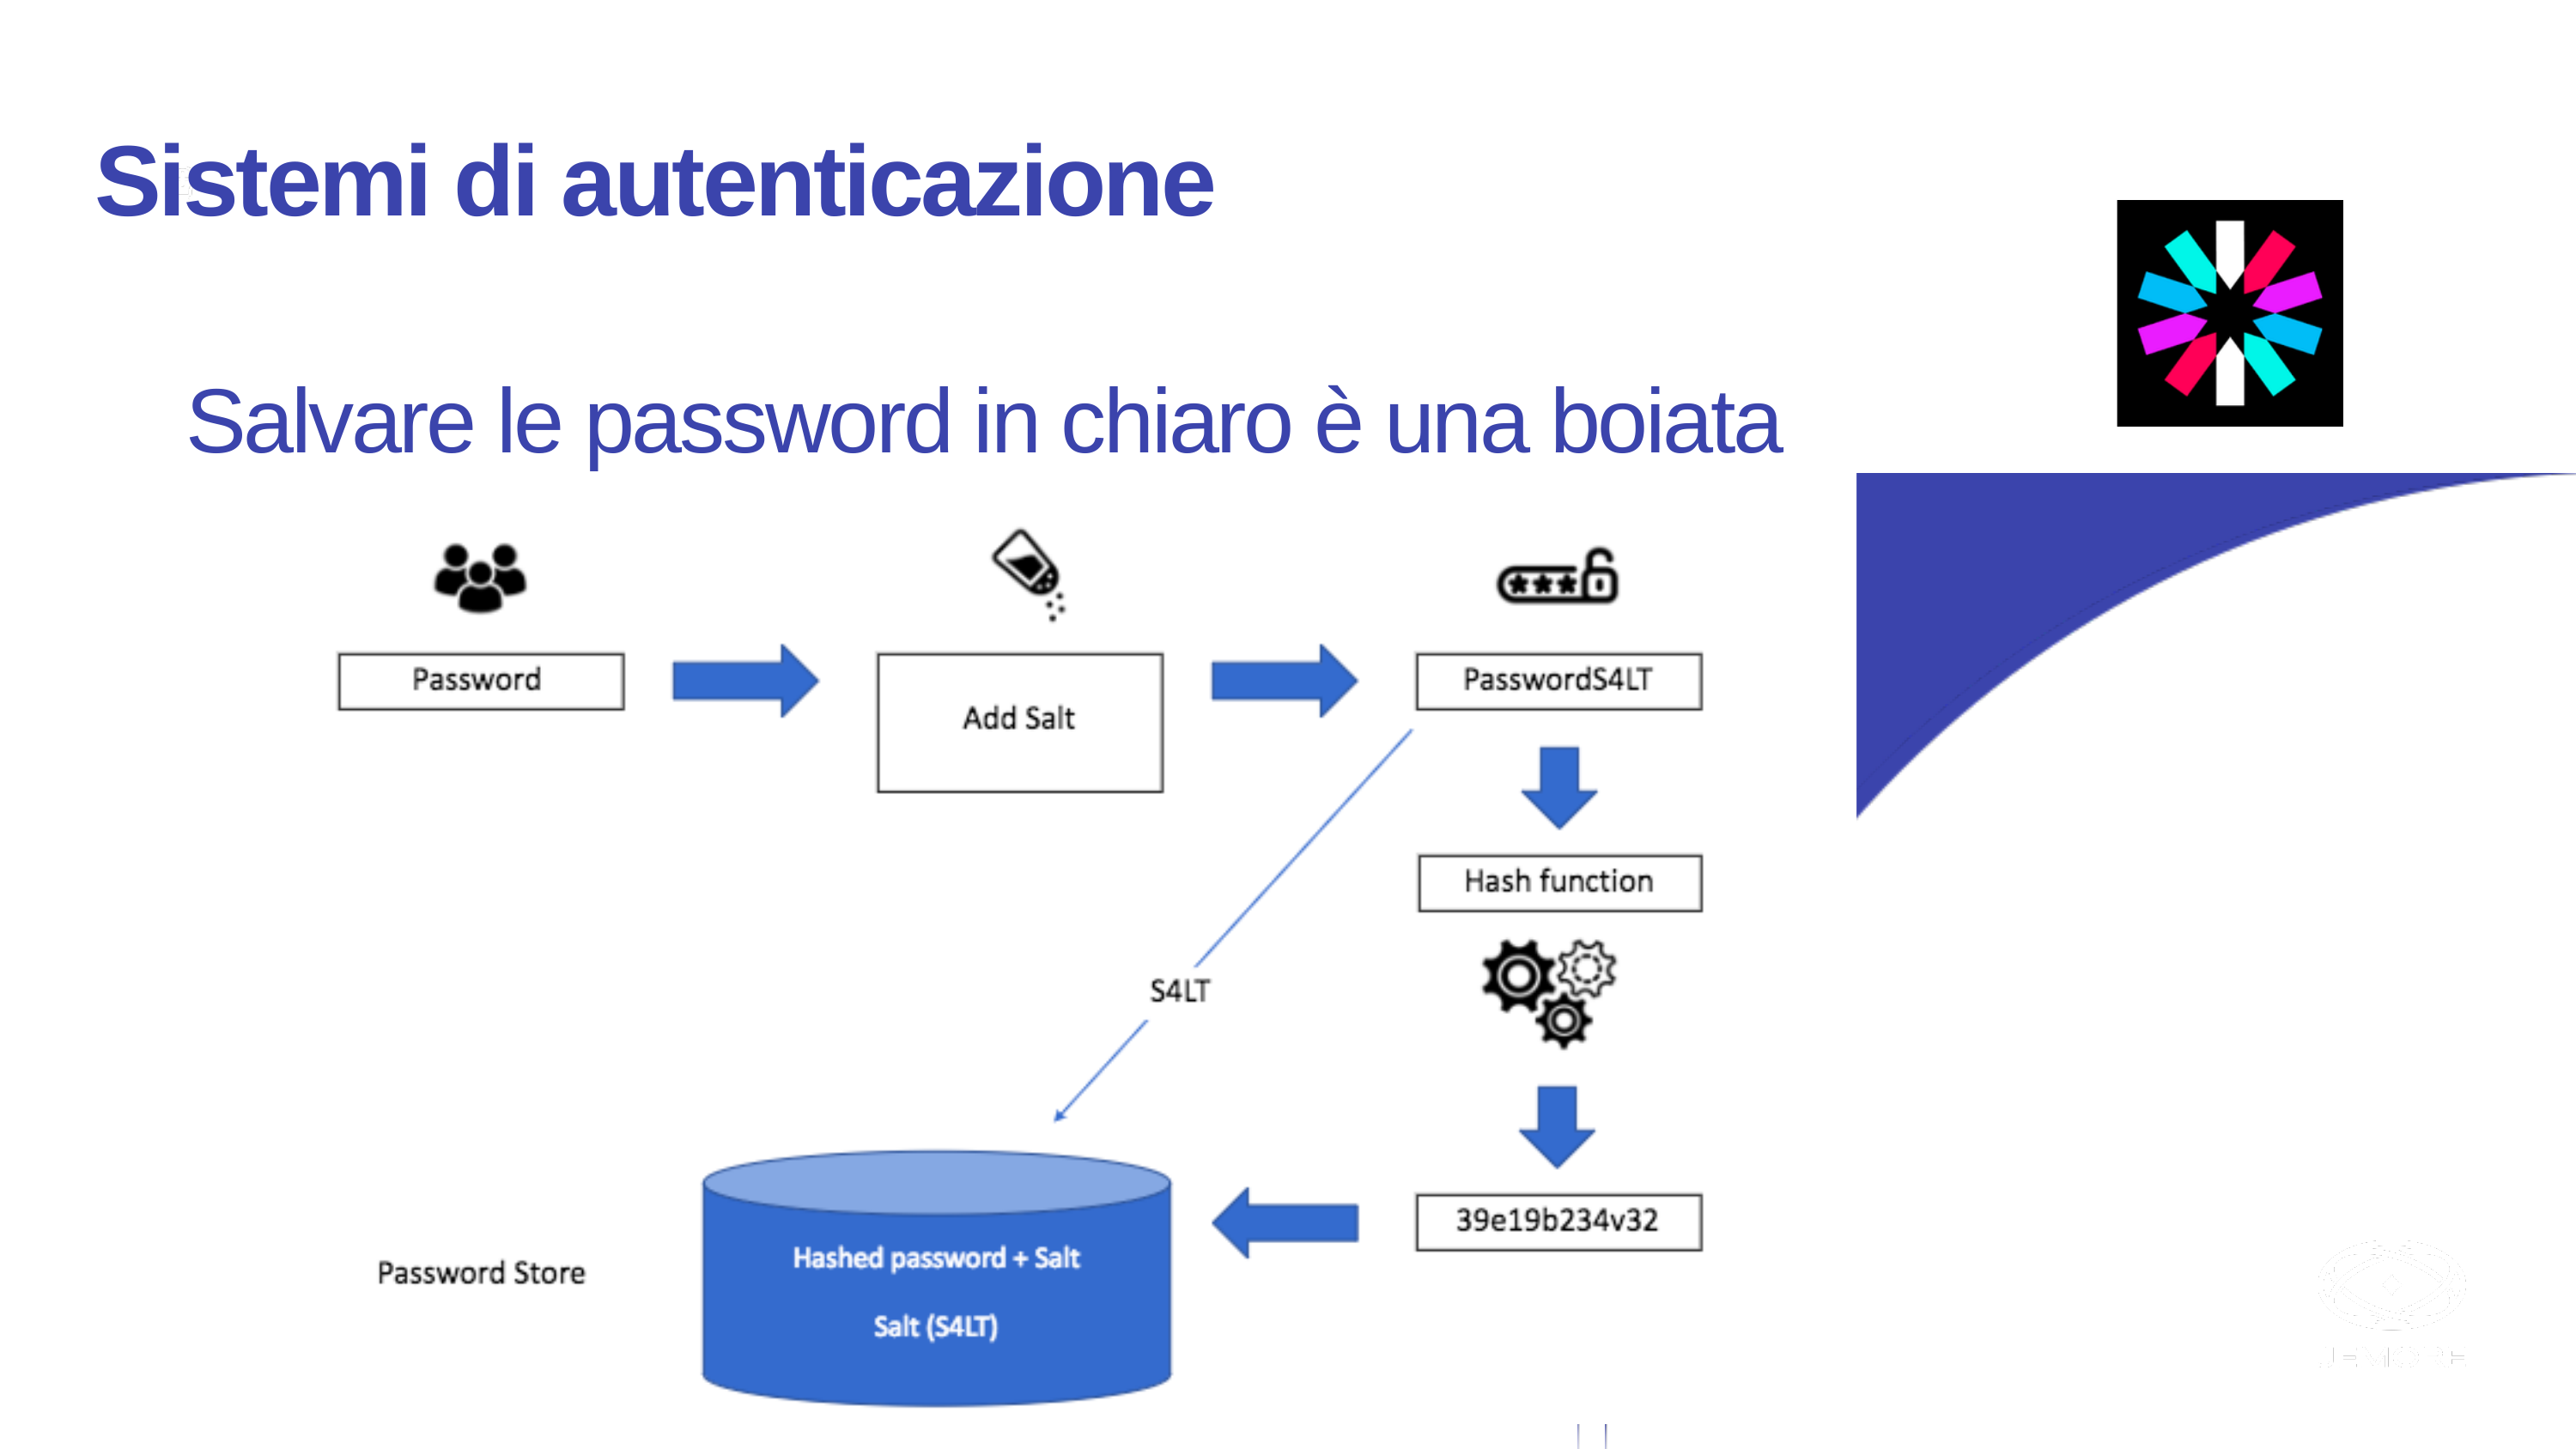

Sistemi di autenticazione

Salvare le password in chiaro è una boiata